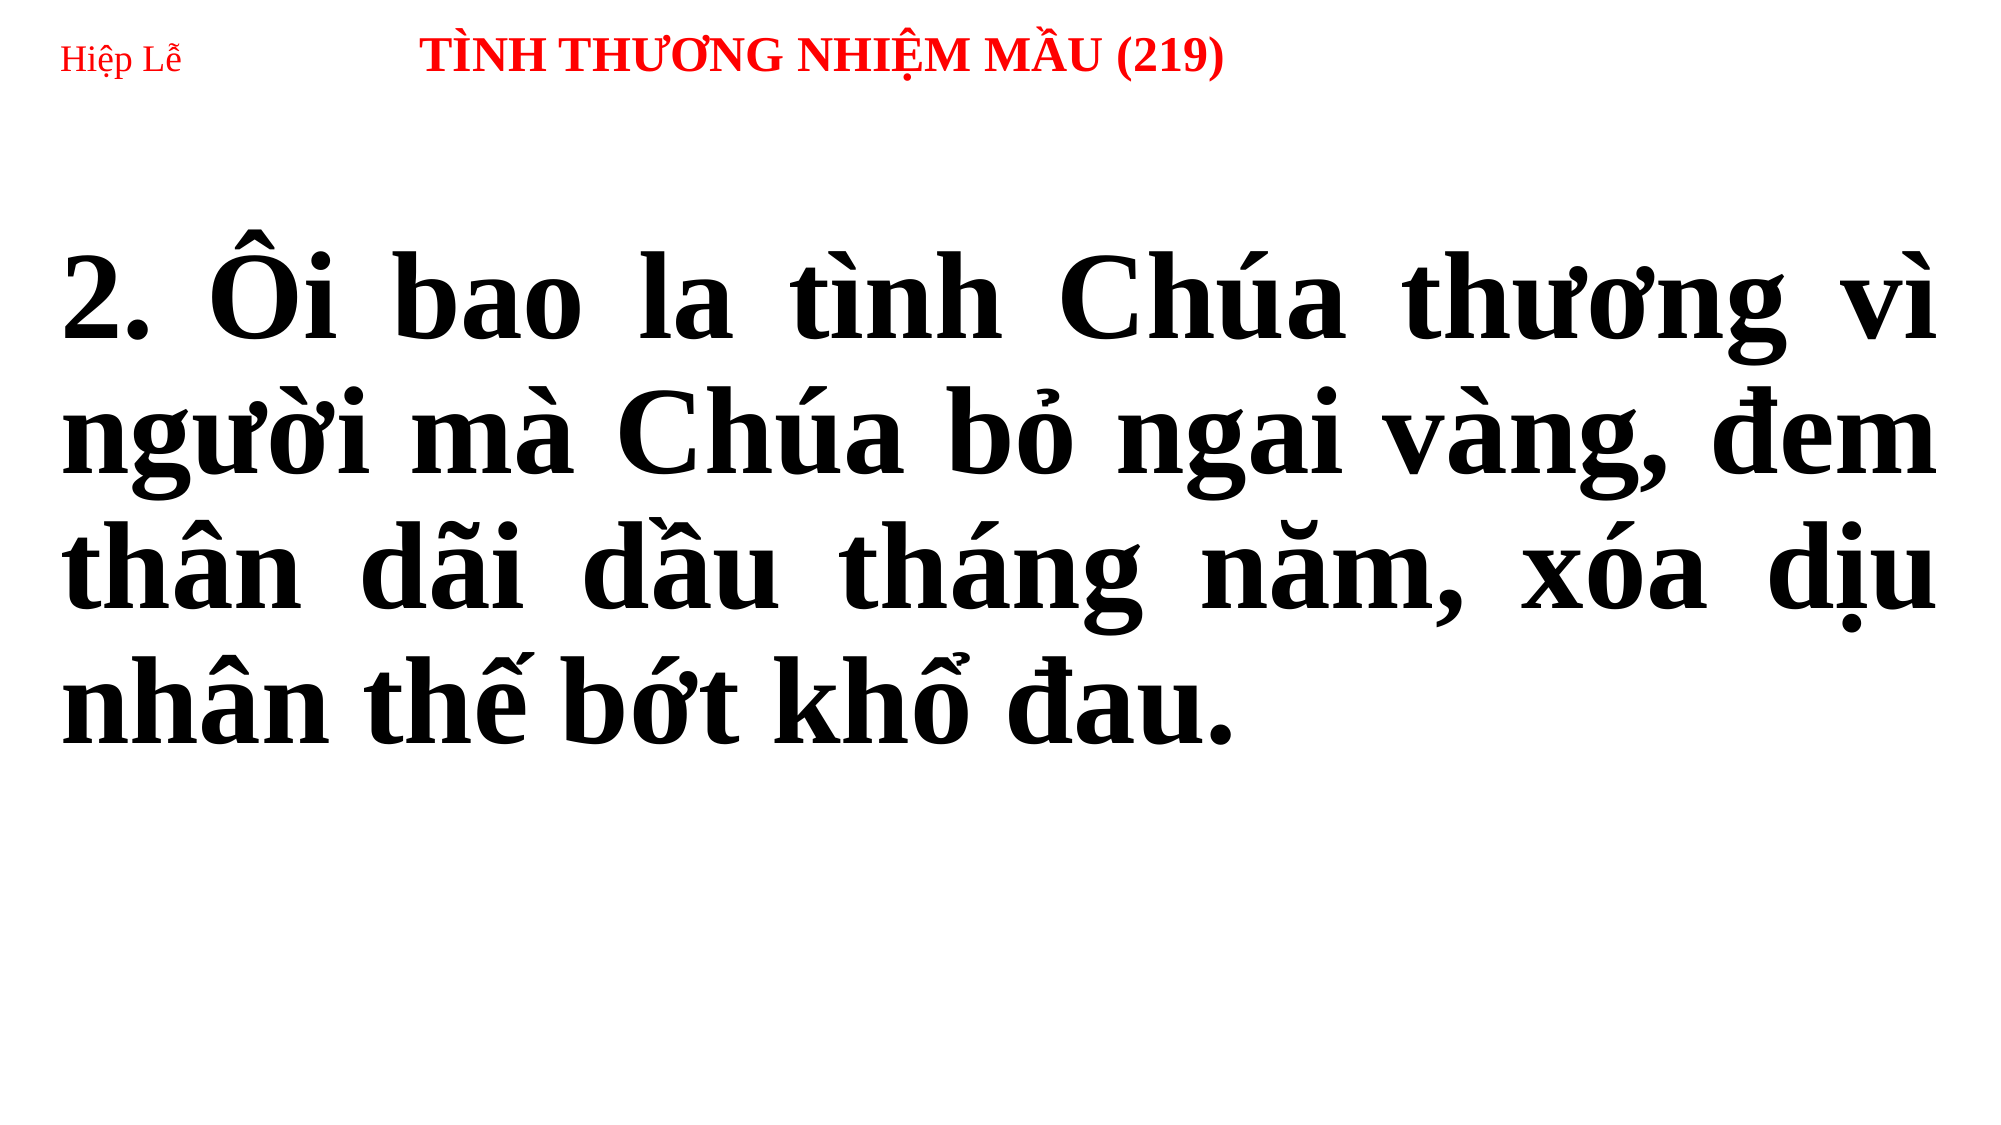

# Hiệp Lễ                         TÌNH THƯƠNG NHIỆM MẦU (219)
2. Ôi bao la tình Chúa thương vì người mà Chúa bỏ ngai vàng, đem thân dãi dầu tháng năm, xóa dịu nhân thế bớt khổ đau.